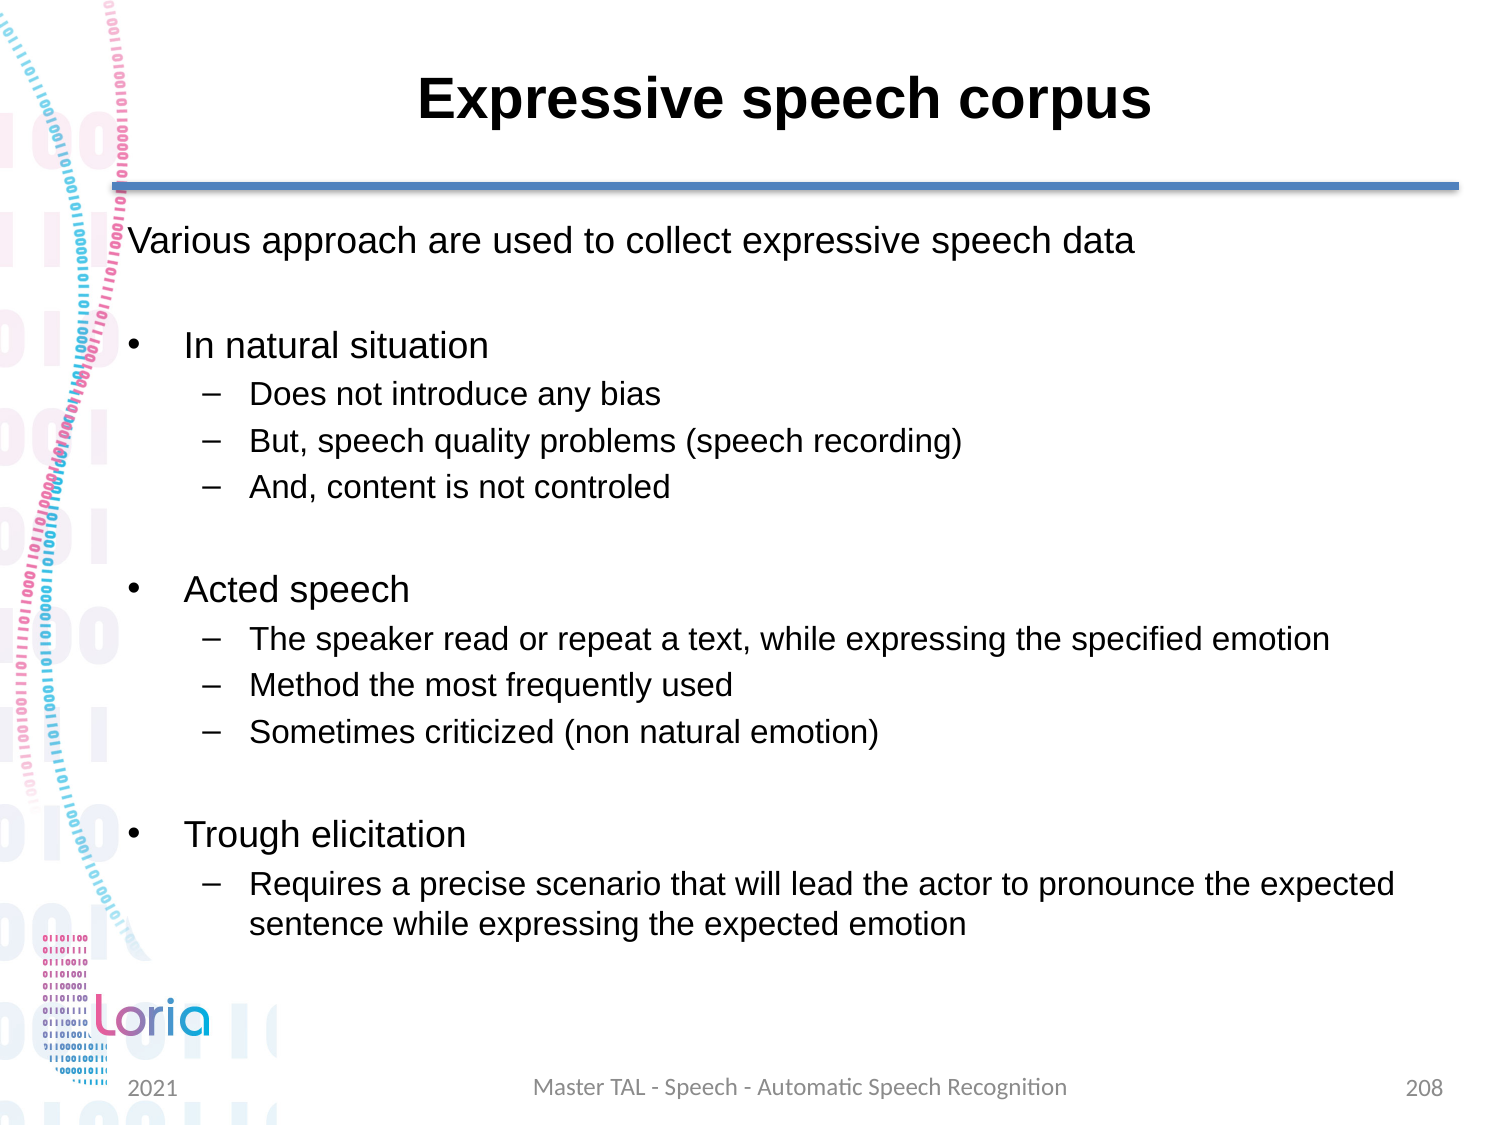

# Expressive speech corpus
Various approach are used to collect expressive speech data

In natural situation
Does not introduce any bias
But, speech quality problems (speech recording)
And, content is not controled

Acted speech
The speaker read or repeat a text, while expressing the specified emotion
Method the most frequently used
Sometimes criticized (non natural emotion)

Trough elicitation
Requires a precise scenario that will lead the actor to pronounce the expected sentence while expressing the expected emotion

Master TAL - Speech - Automatic Speech Recognition
2021
208